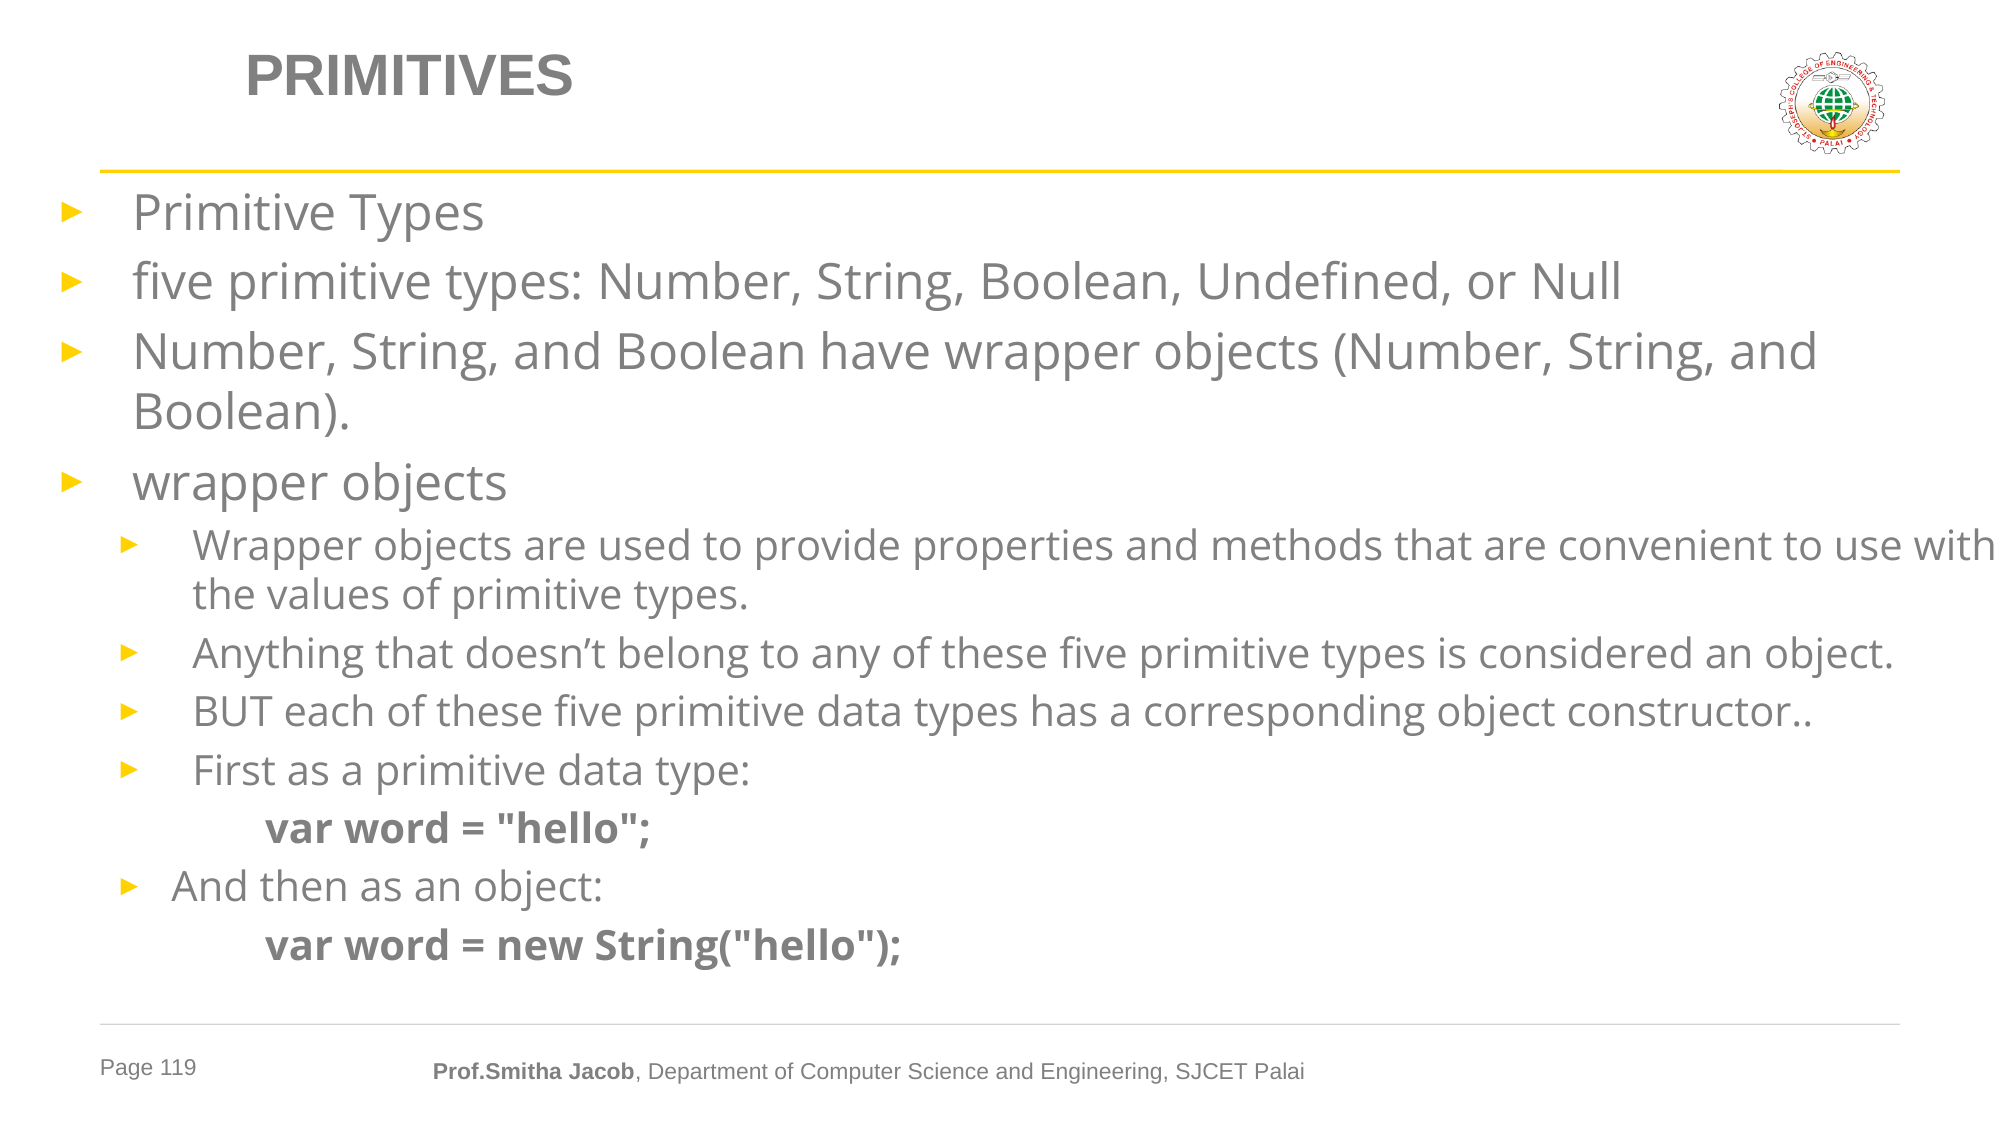

# PRIMITIVES
Primitive Types
five primitive types: Number, String, Boolean, Undefined, or Null
Number, String, and Boolean have wrapper objects (Number, String, and Boolean).
wrapper objects
Wrapper objects are used to provide properties and methods that are convenient to use with the values of primitive types.
Anything that doesn’t belong to any of these five primitive types is considered an object.
BUT each of these five primitive data types has a corresponding object constructor..
First as a primitive data type:
	var word = "hello";
And then as an object:
	var word = new String("hello");